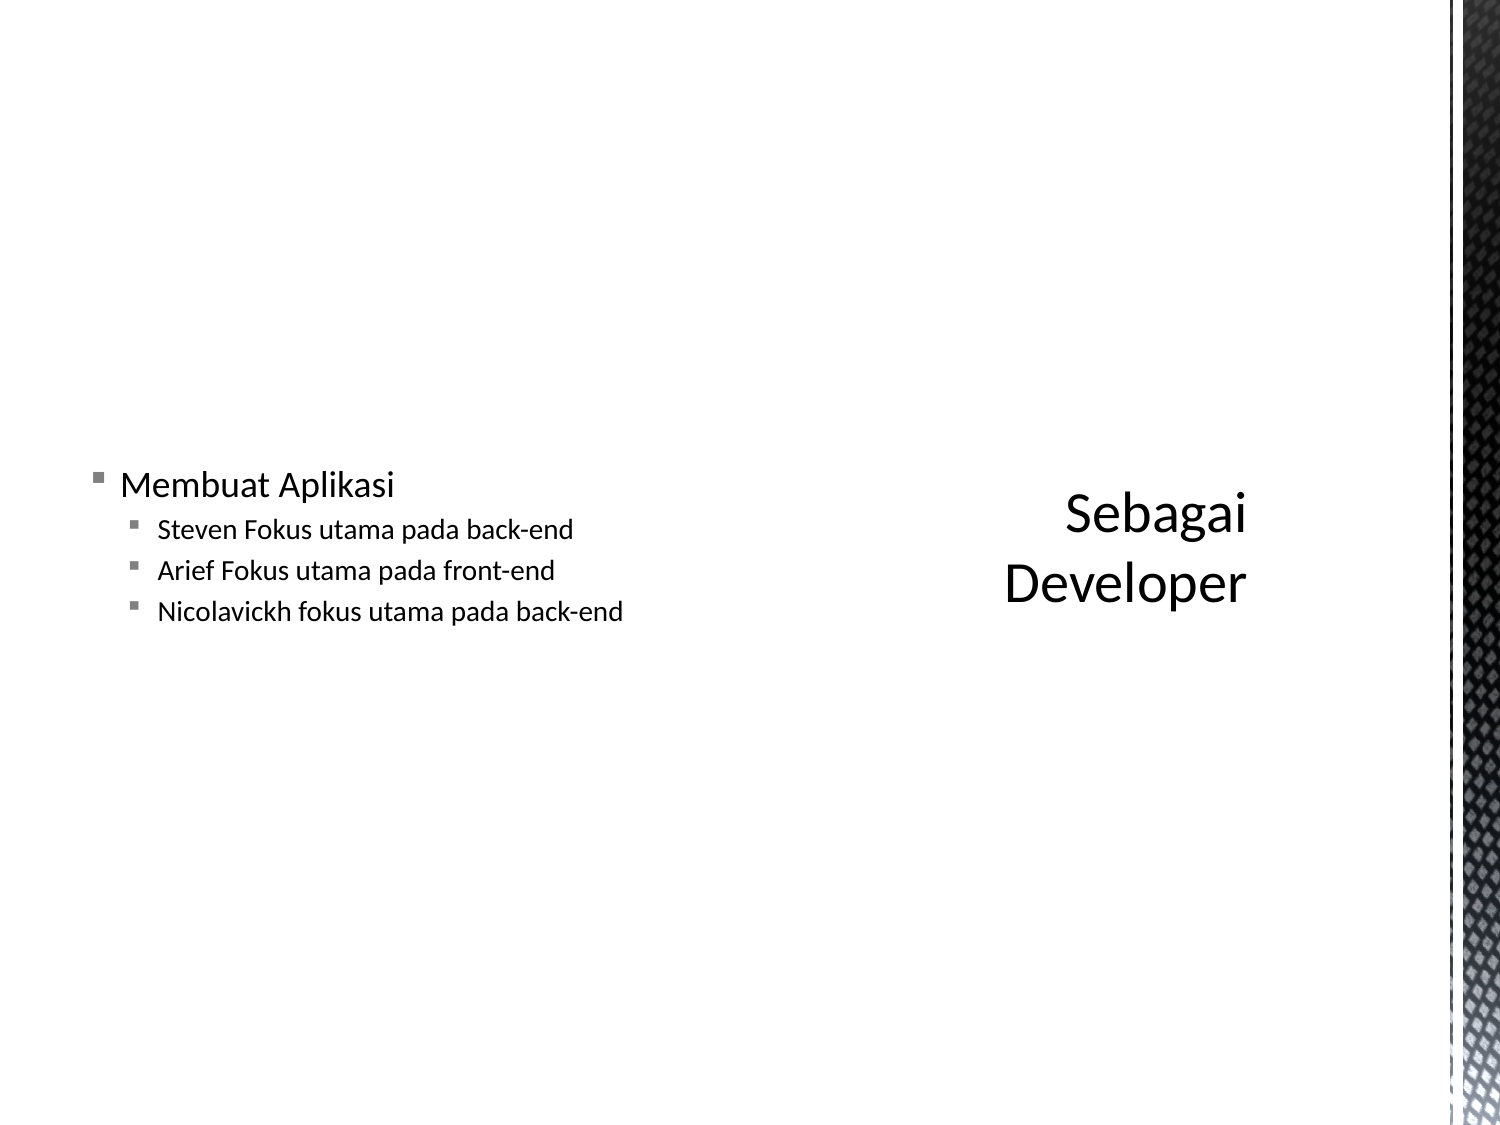

Membuat Aplikasi
Steven Fokus utama pada back-end
Arief Fokus utama pada front-end
Nicolavickh fokus utama pada back-end
# Sebagai Developer